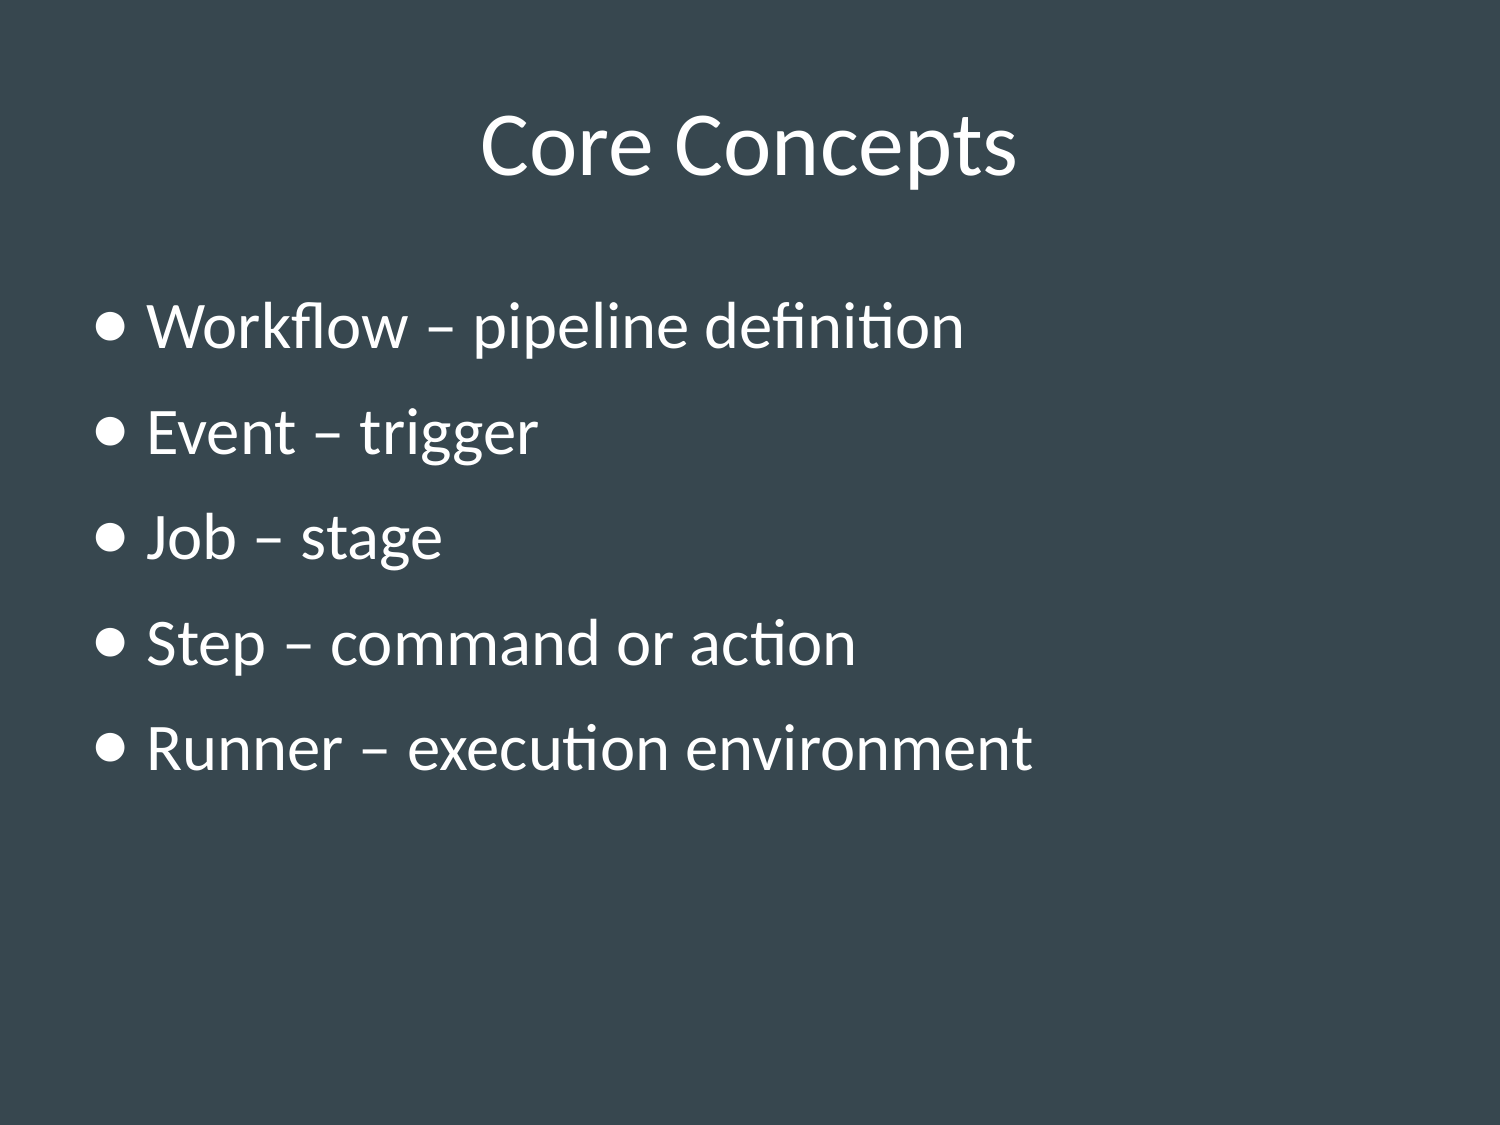

# Core Concepts
Workflow – pipeline definition
Event – trigger
Job – stage
Step – command or action
Runner – execution environment